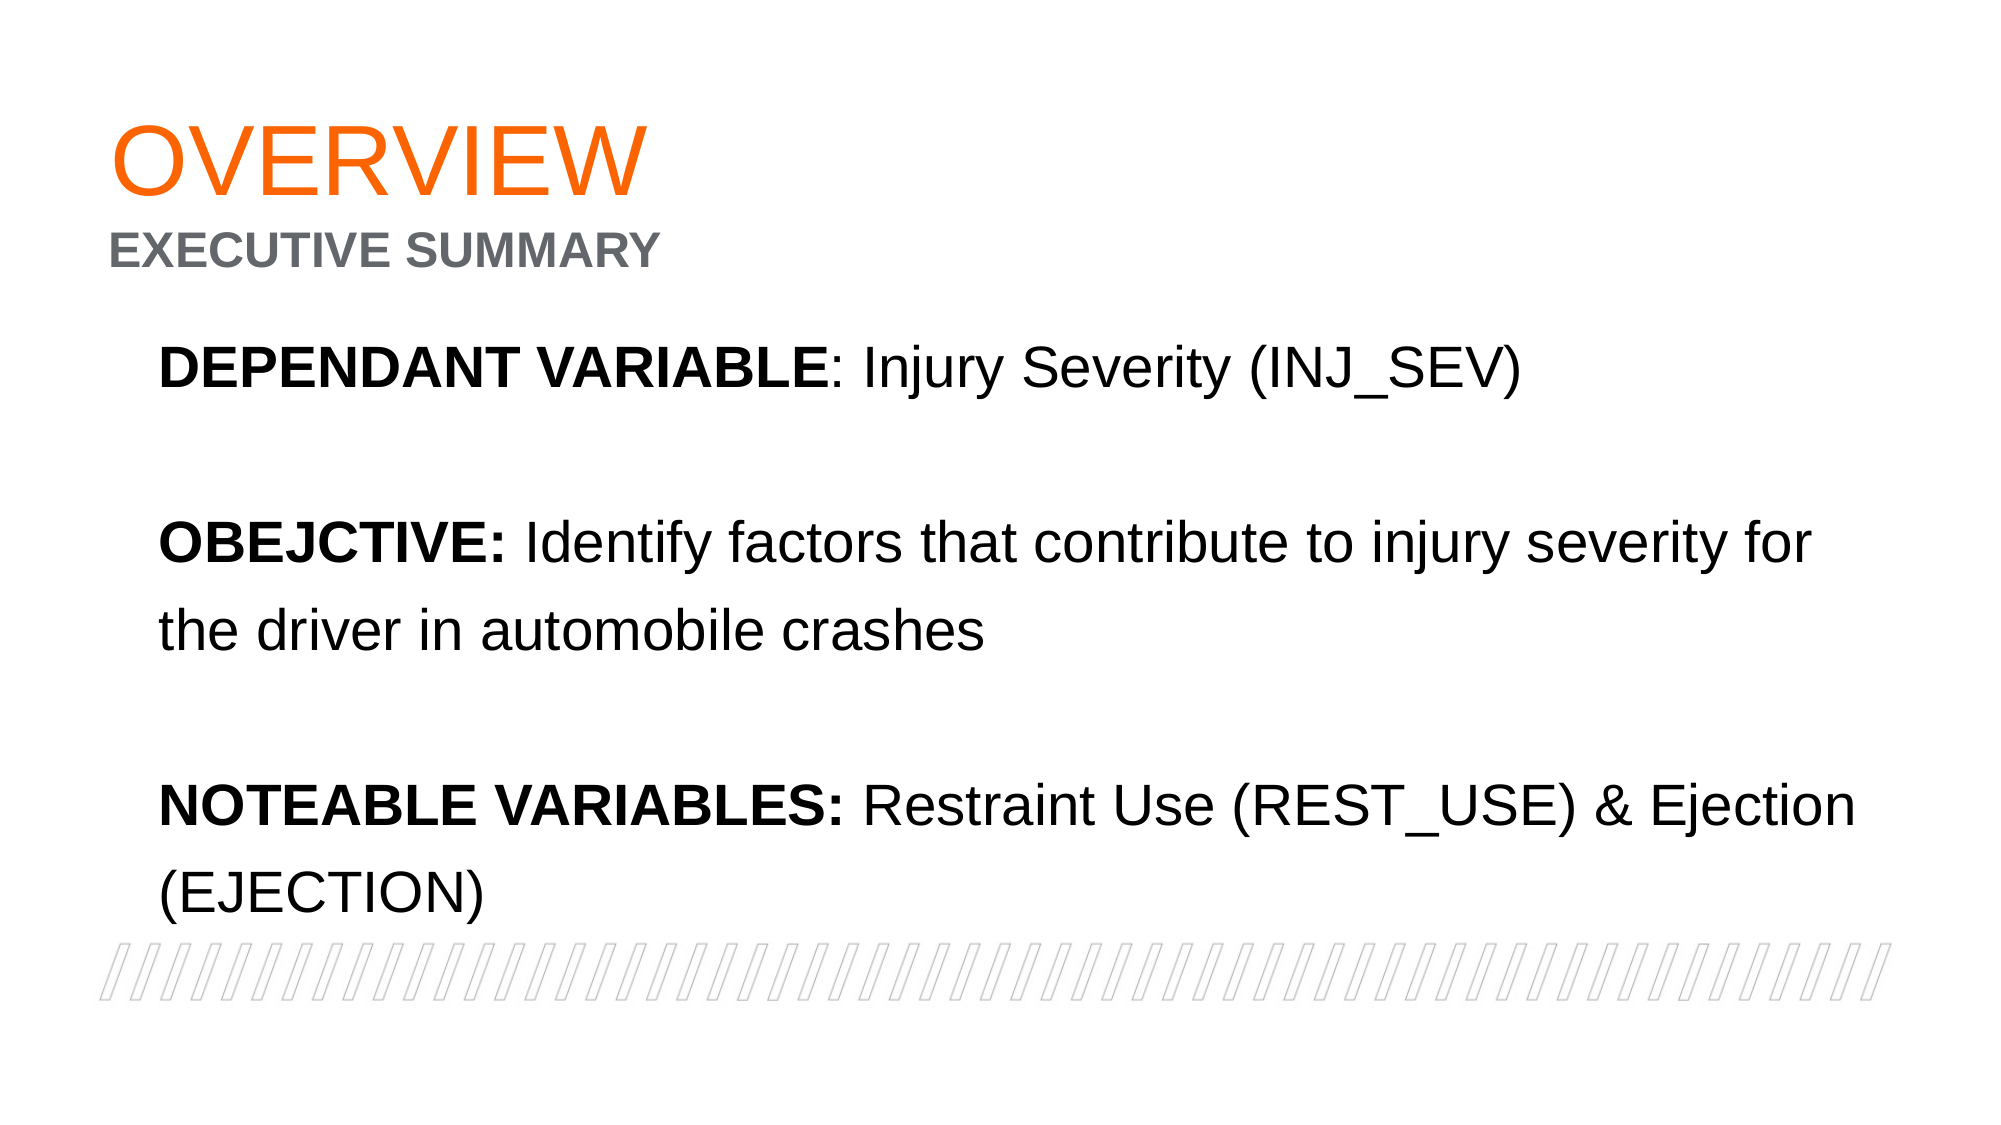

OVERVIEW
EXECUTIVE SUMMARY
DEPENDANT VARIABLE: Injury Severity (INJ_SEV)

OBEJCTIVE: Identify factors that contribute to injury severity for the driver in automobile crashes

NOTEABLE VARIABLES: Restraint Use (REST_USE) & Ejection (EJECTION)